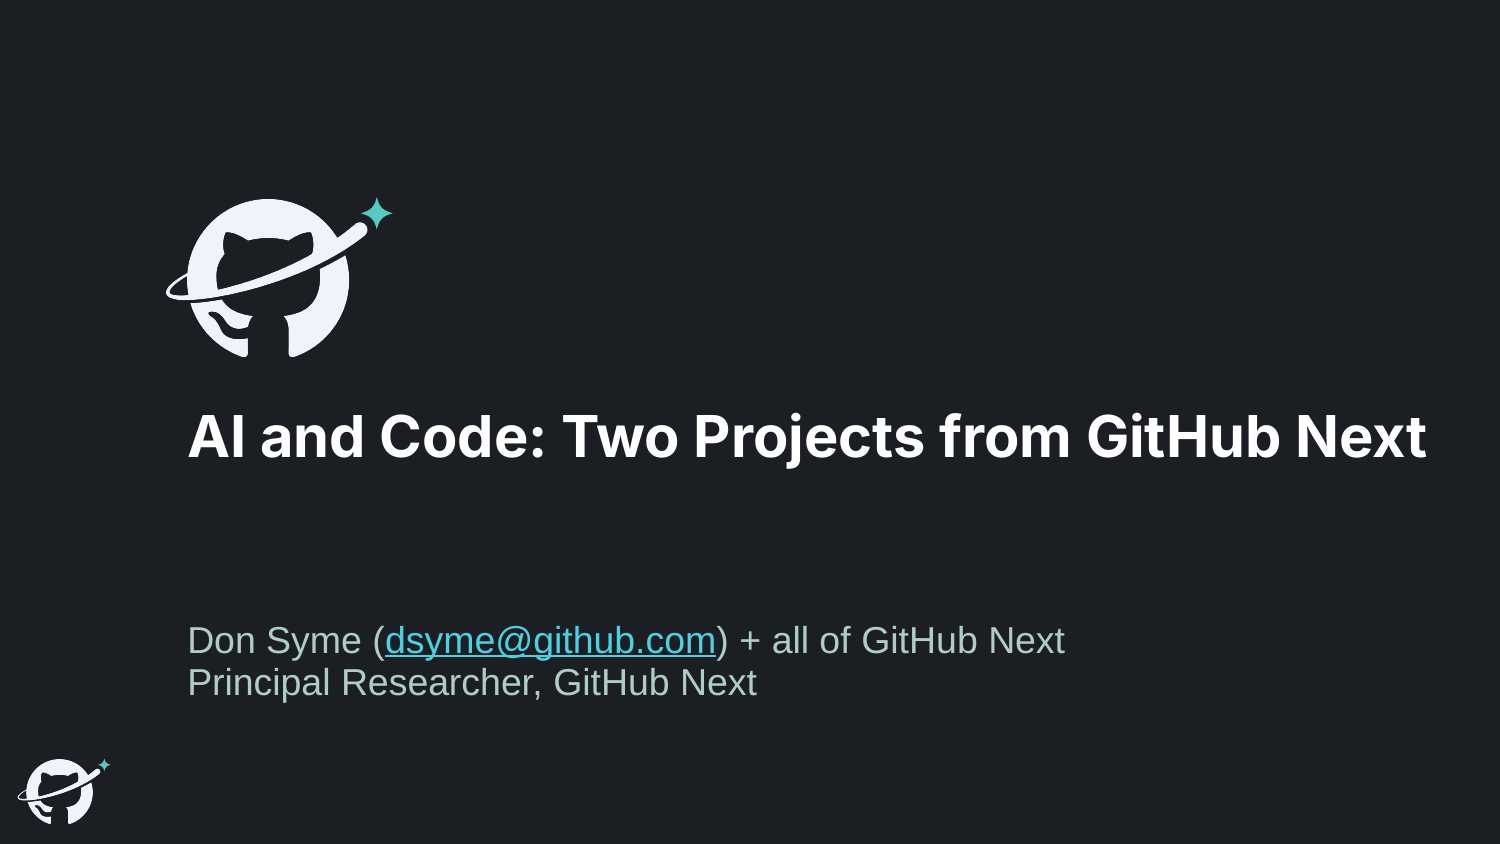

# AI and Code: Two Projects from GitHub Next
Don Syme (dsyme@github.com) + all of GitHub Next
Principal Researcher, GitHub Next